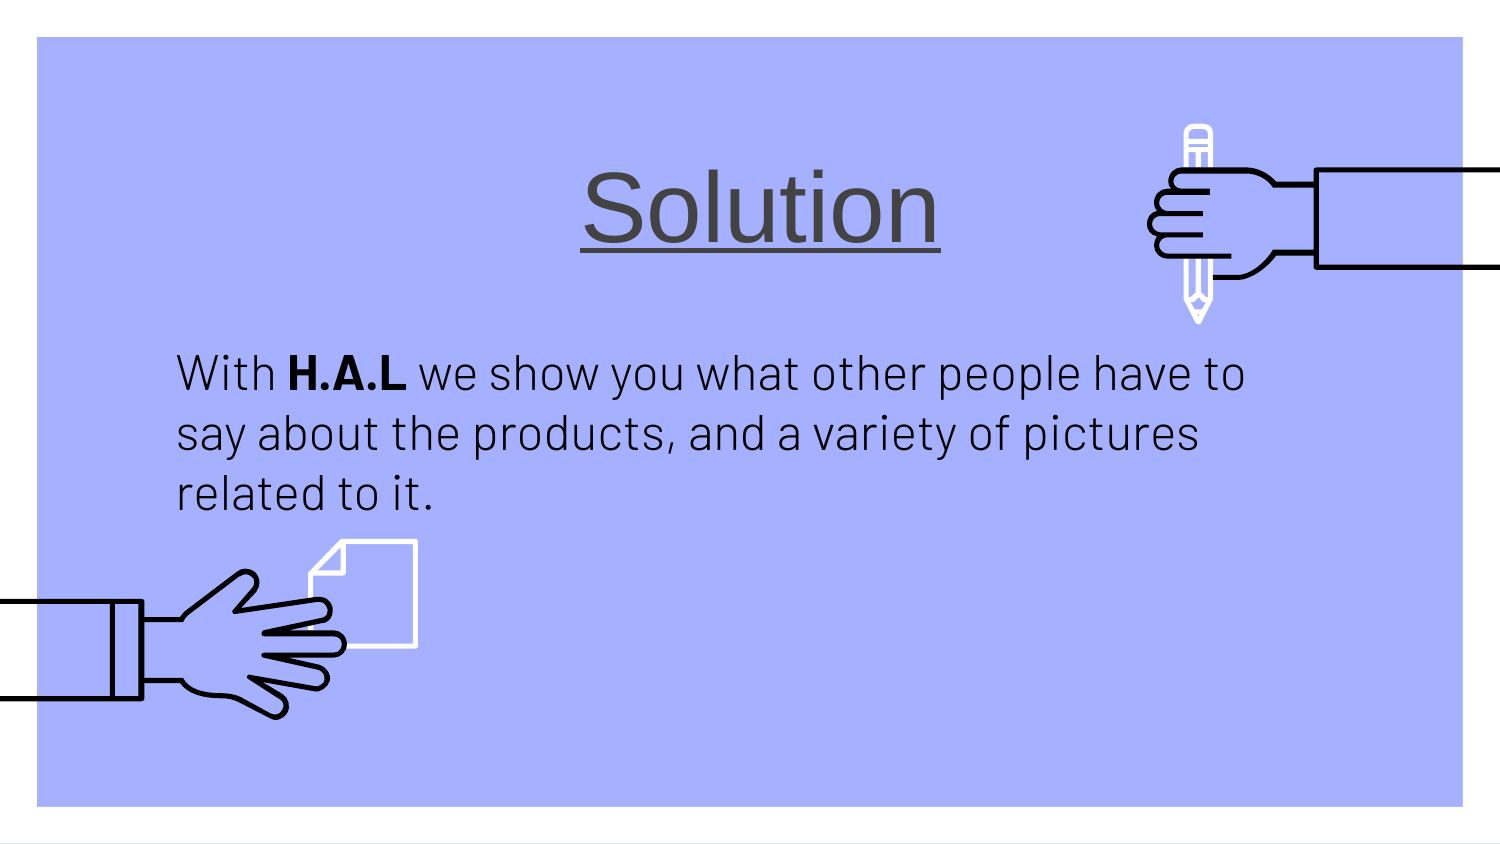

# Solution
With H.A.L we show you what other people have to say about the products, and a variety of pictures related to it.